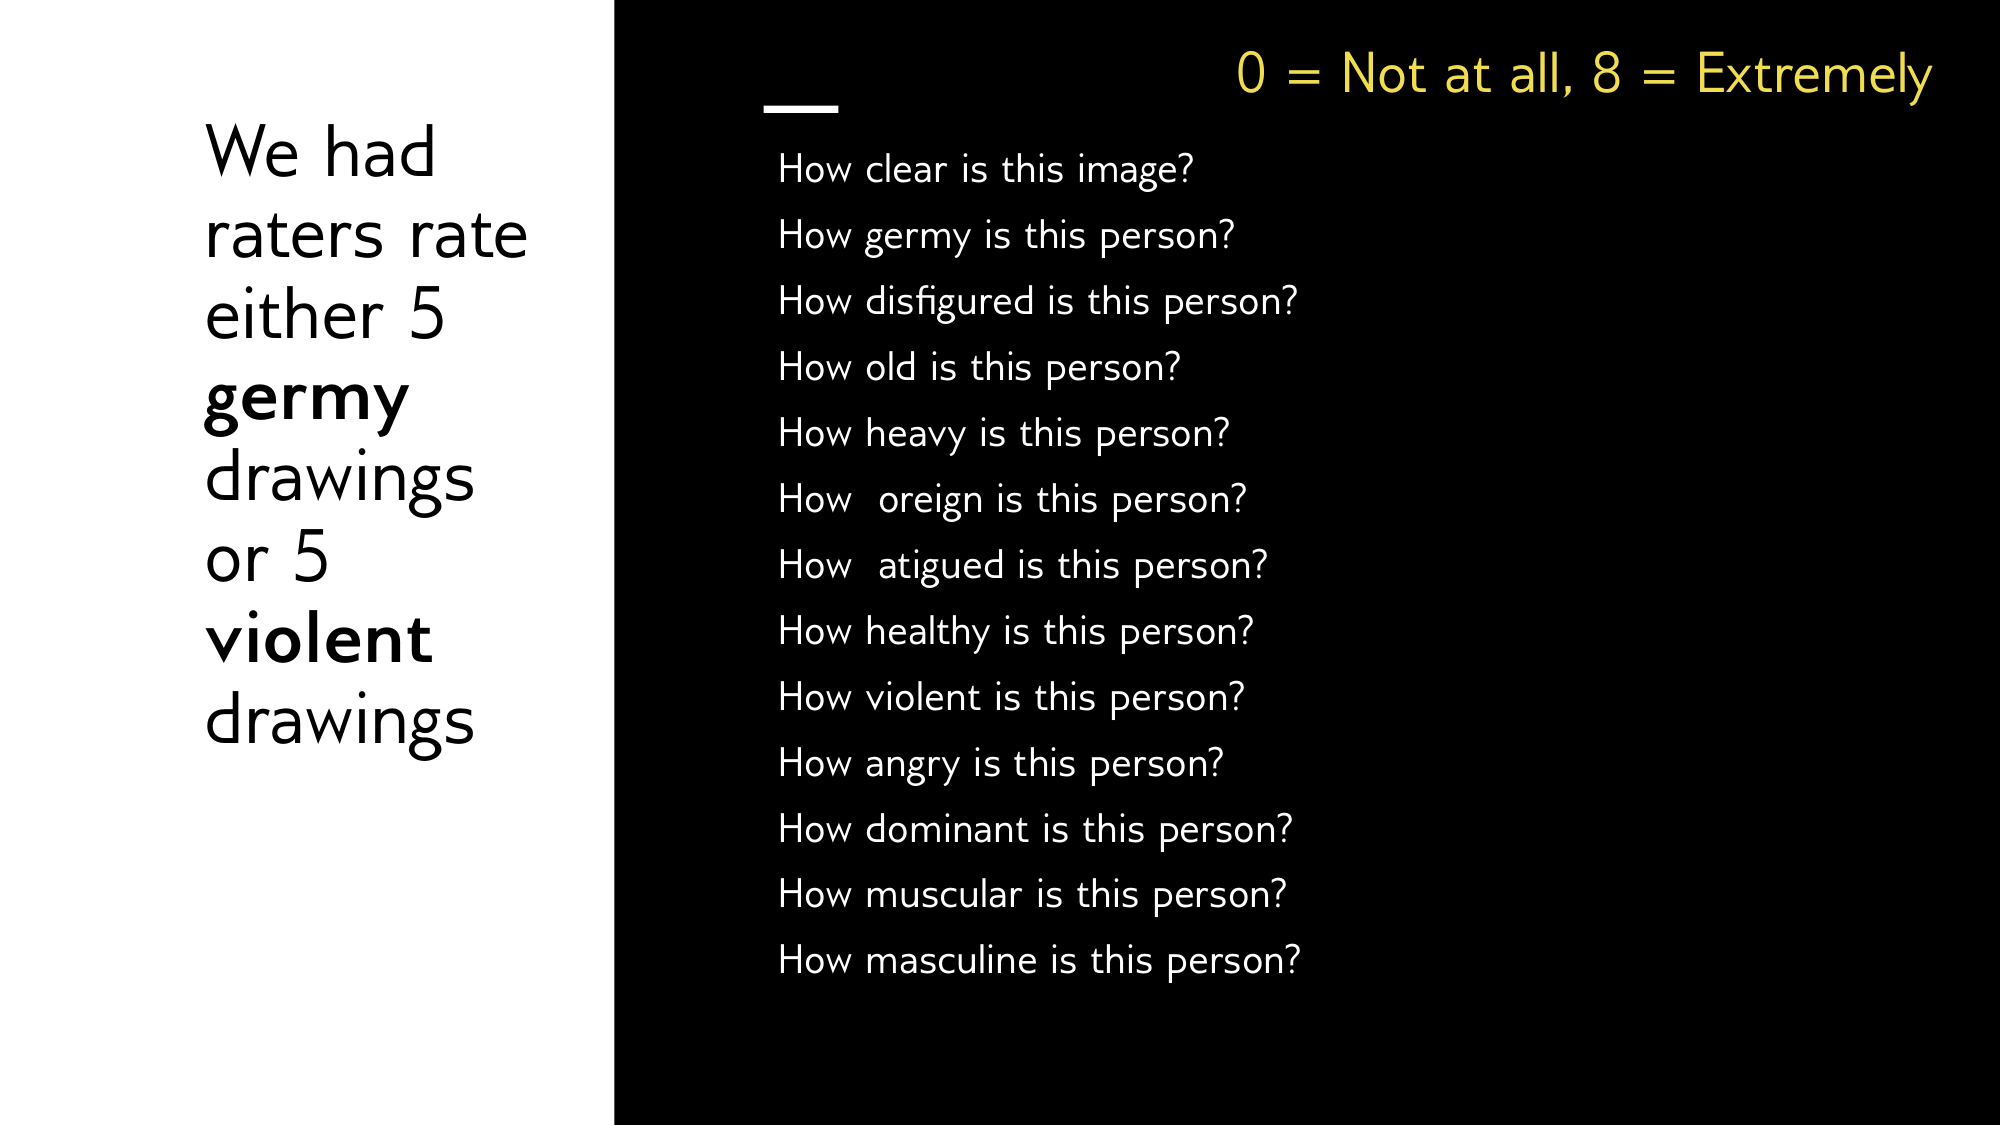

0 = Not at all, 8 = Extremely
# We had raters rate either 5 germy drawings or 5 violent drawings

How clear is this image?
How germy is this person?
How disfigured is this person?
How old is this person?
How heavy is this person?
How  oreign is this person?
How  atigued is this person?
How healthy is this person?
How violent is this person?
How angry is this person?
How dominant is this person?
How muscular is this person?
How masculine is this person?